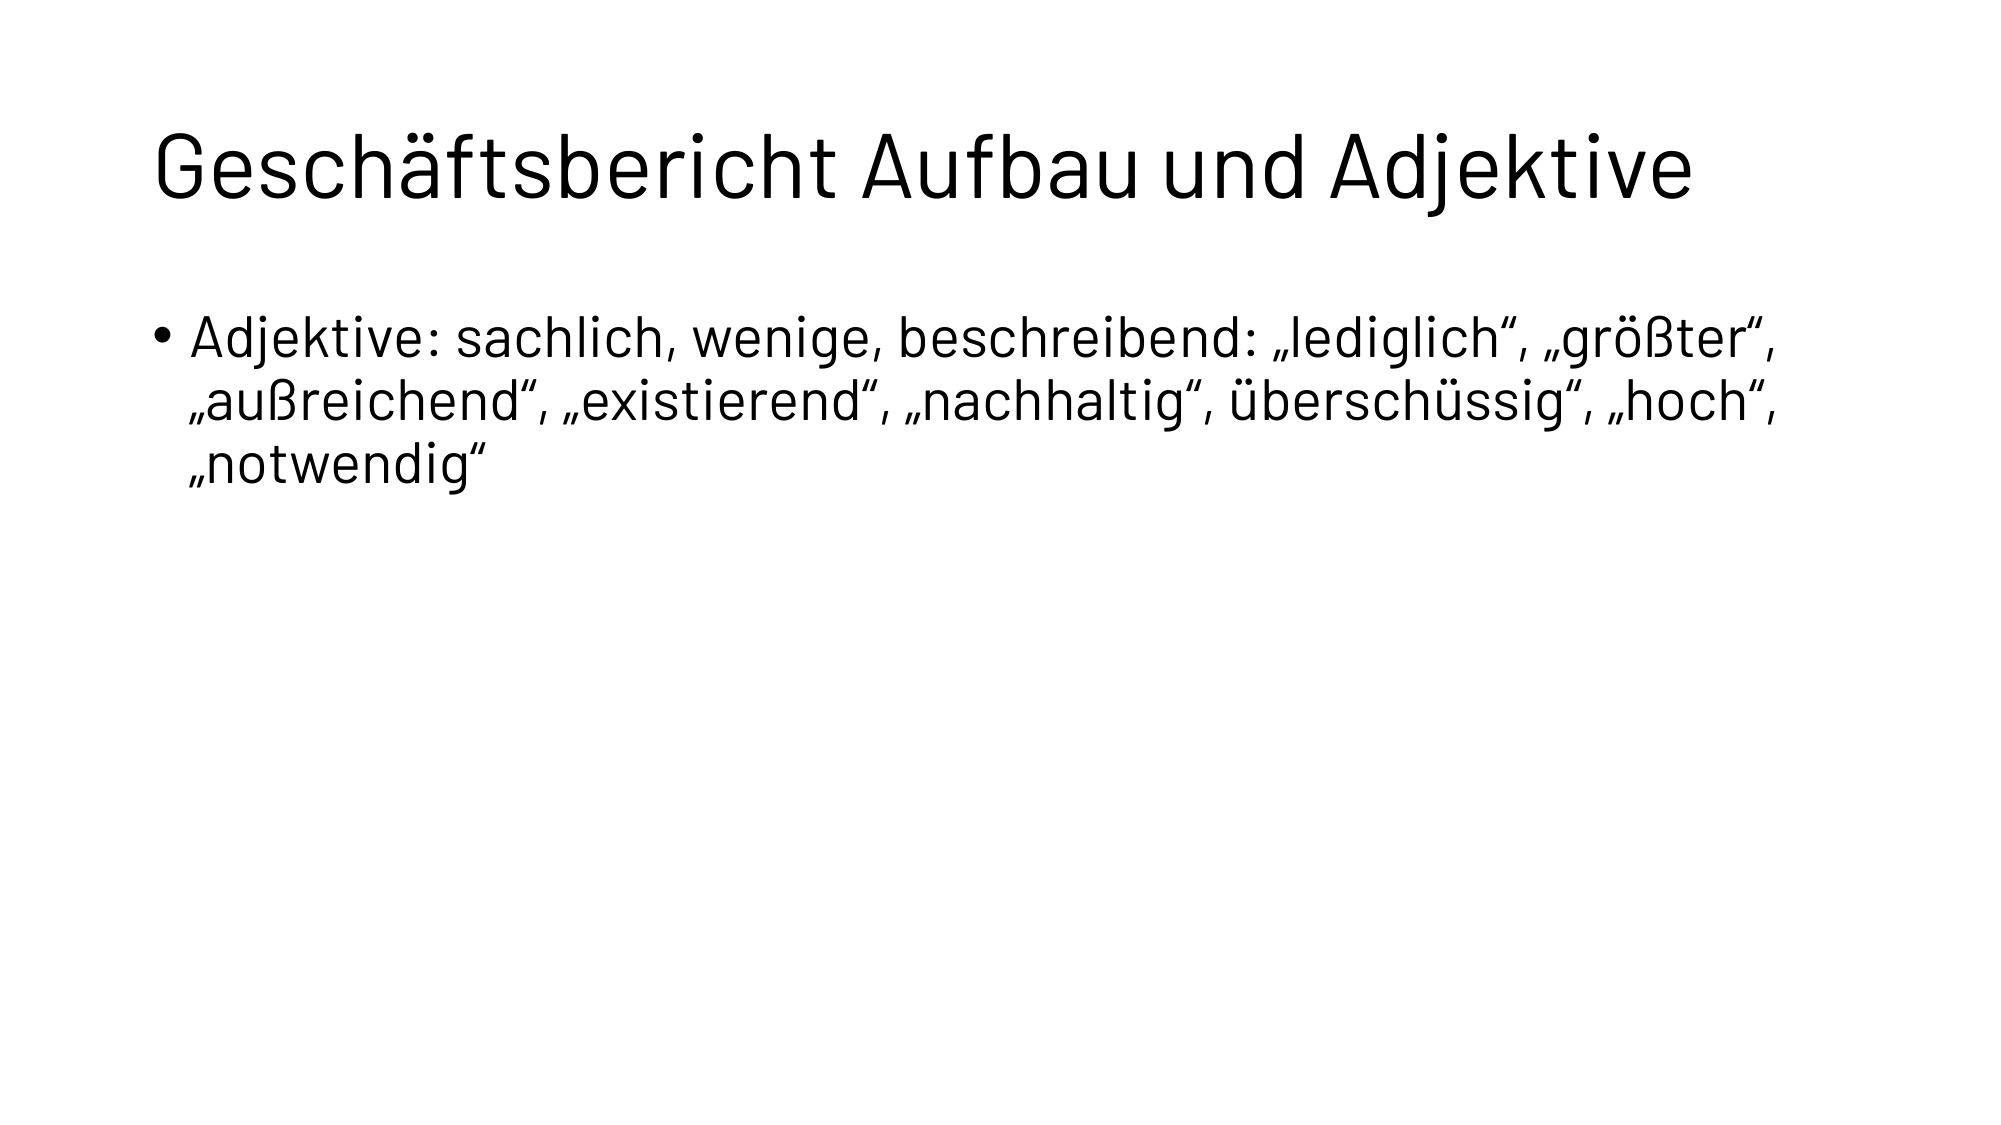

# Geschäftsbericht Aufbau und Adjektive
Adjektive: sachlich, wenige, beschreibend: „lediglich“, „größter“, „außreichend“, „existierend“, „nachhaltig“, überschüssig“, „hoch“, „notwendig“